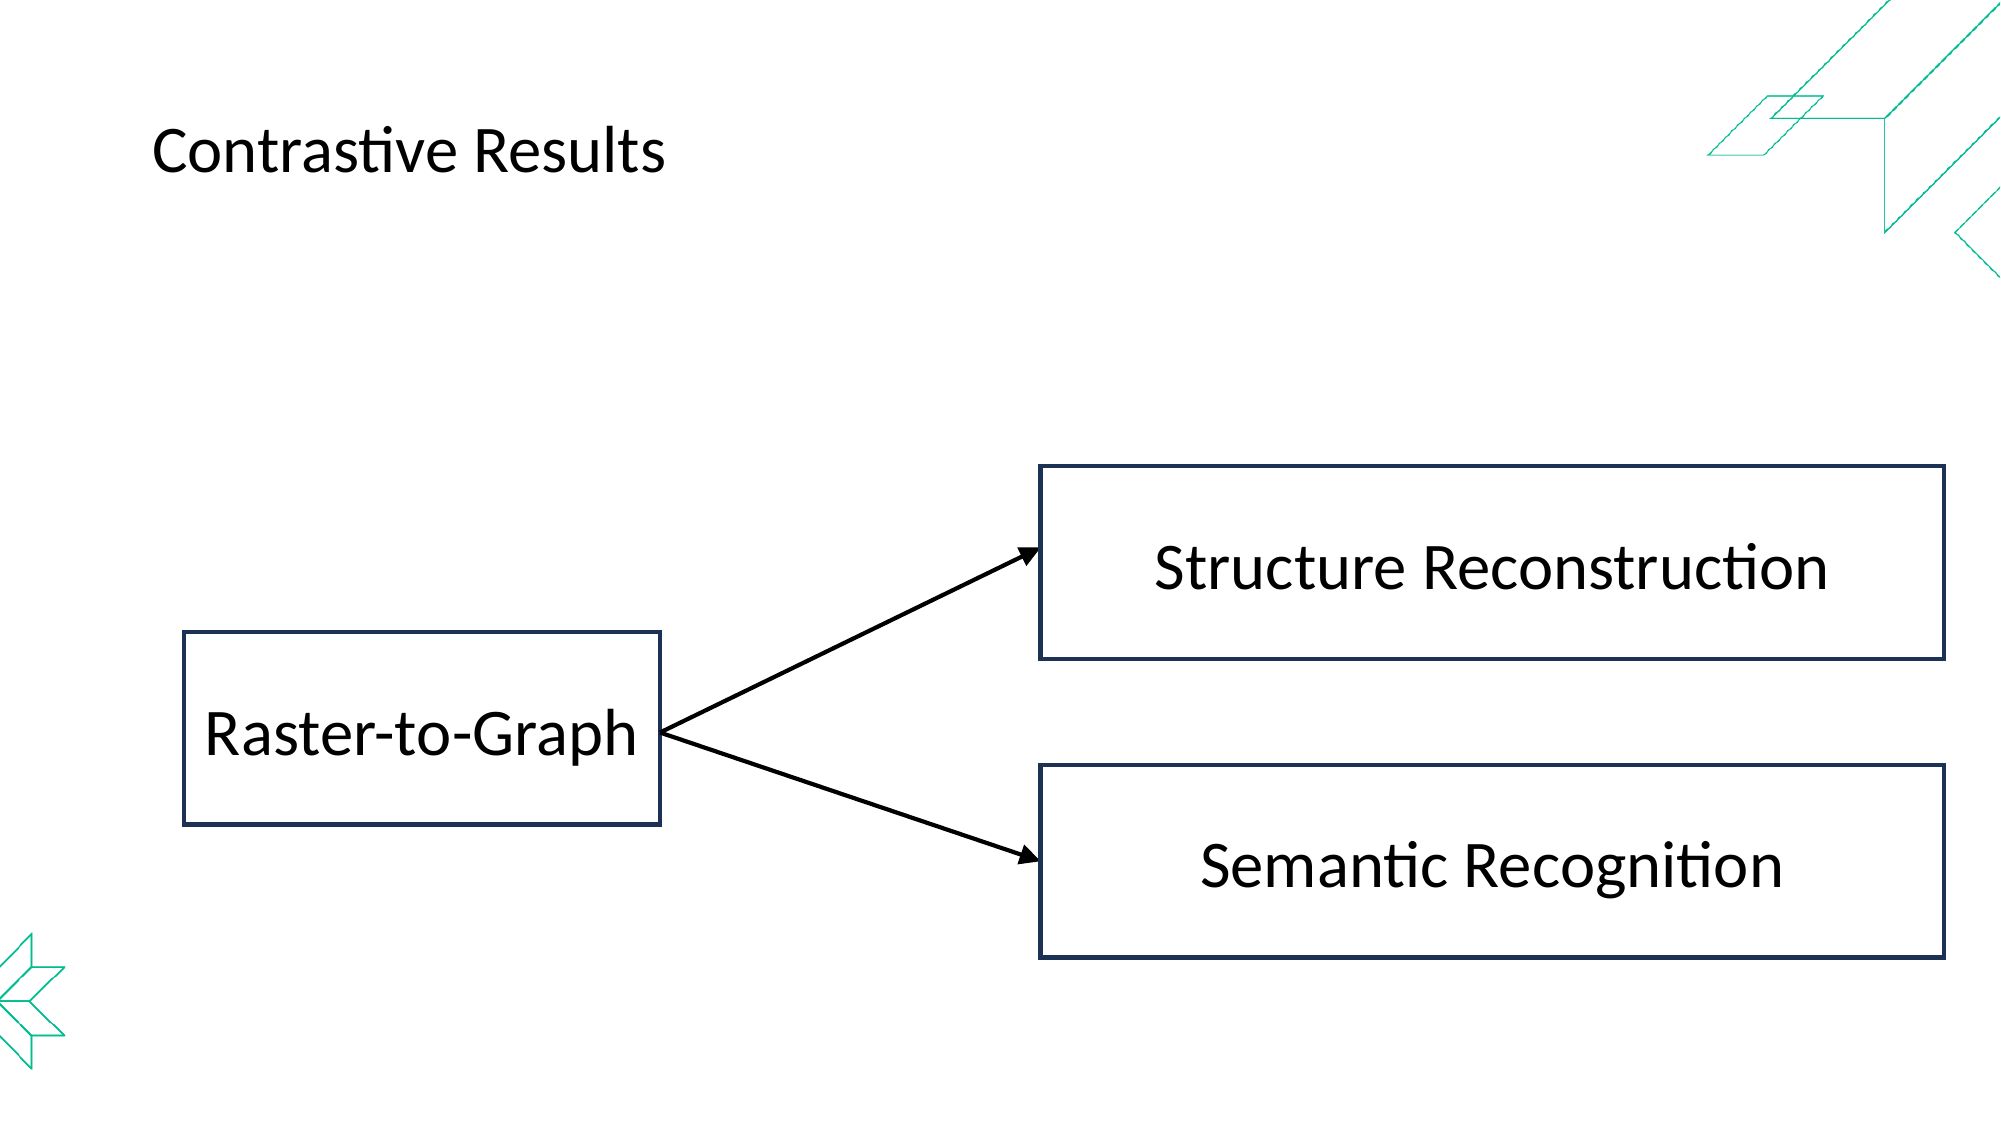

# Contrastive Results

Structure Reconstruction
Raster-to-Graph
Semantic Recognition